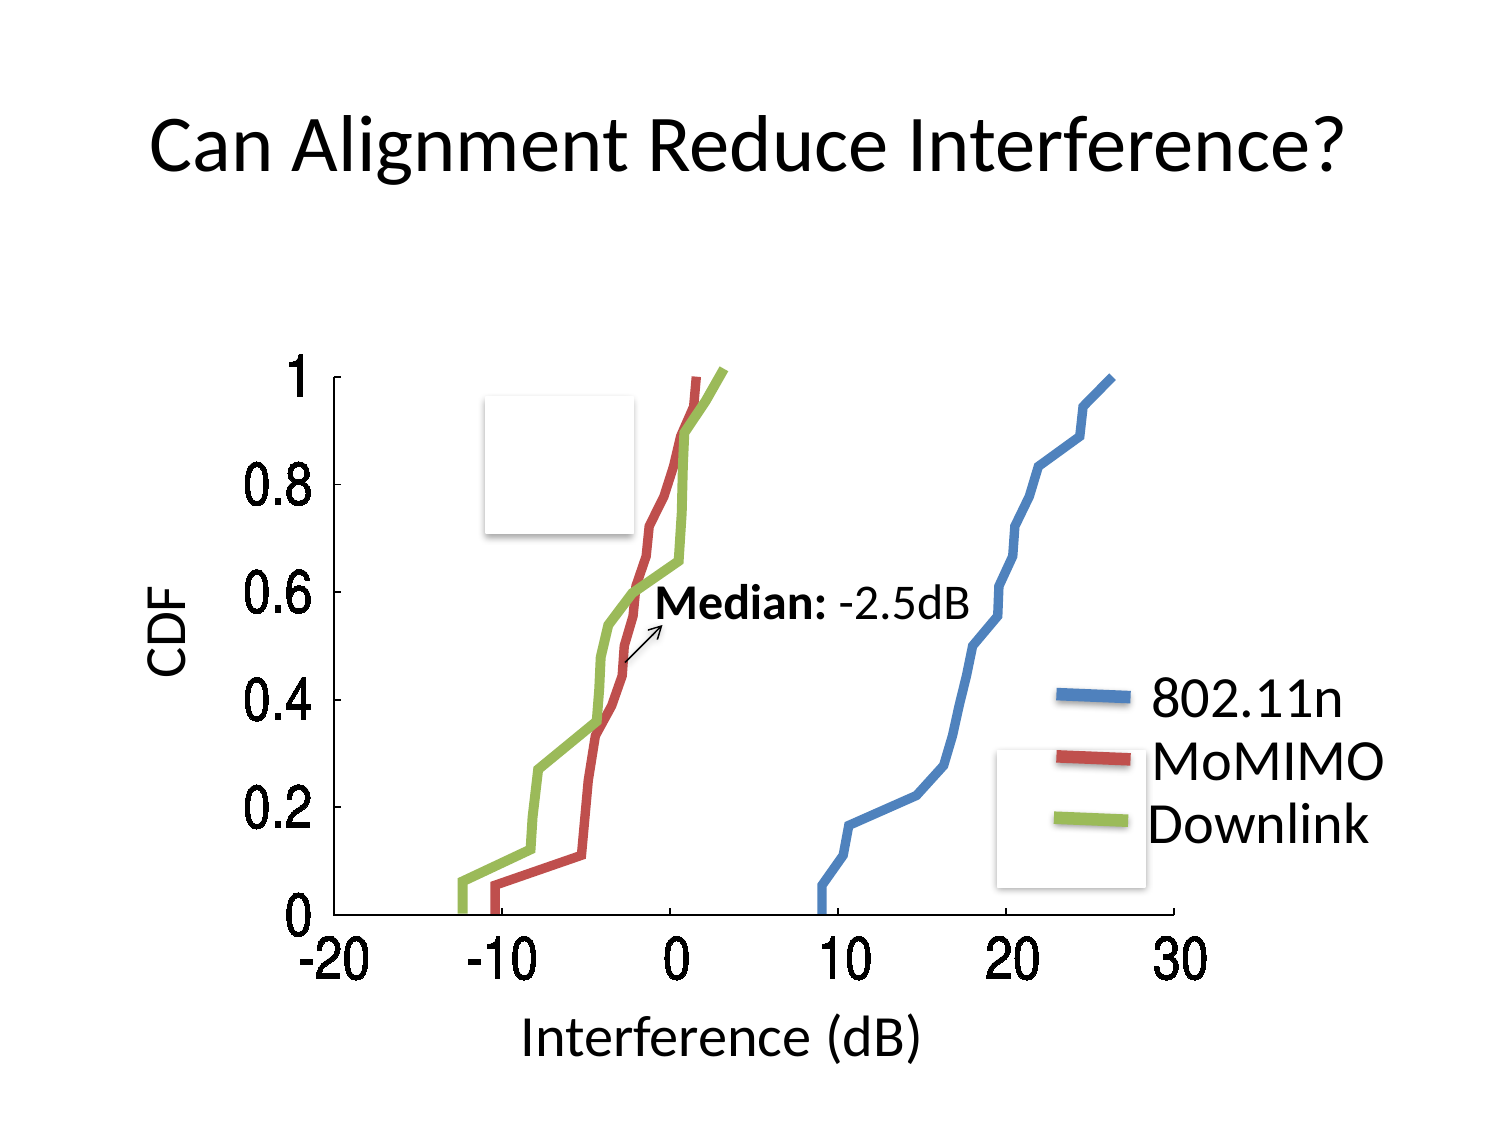

# Can Alignment Reduce Interference?

Median: -2.5dB
CDF
802.11n
MoMIMO

Downlink
Interference (dB)